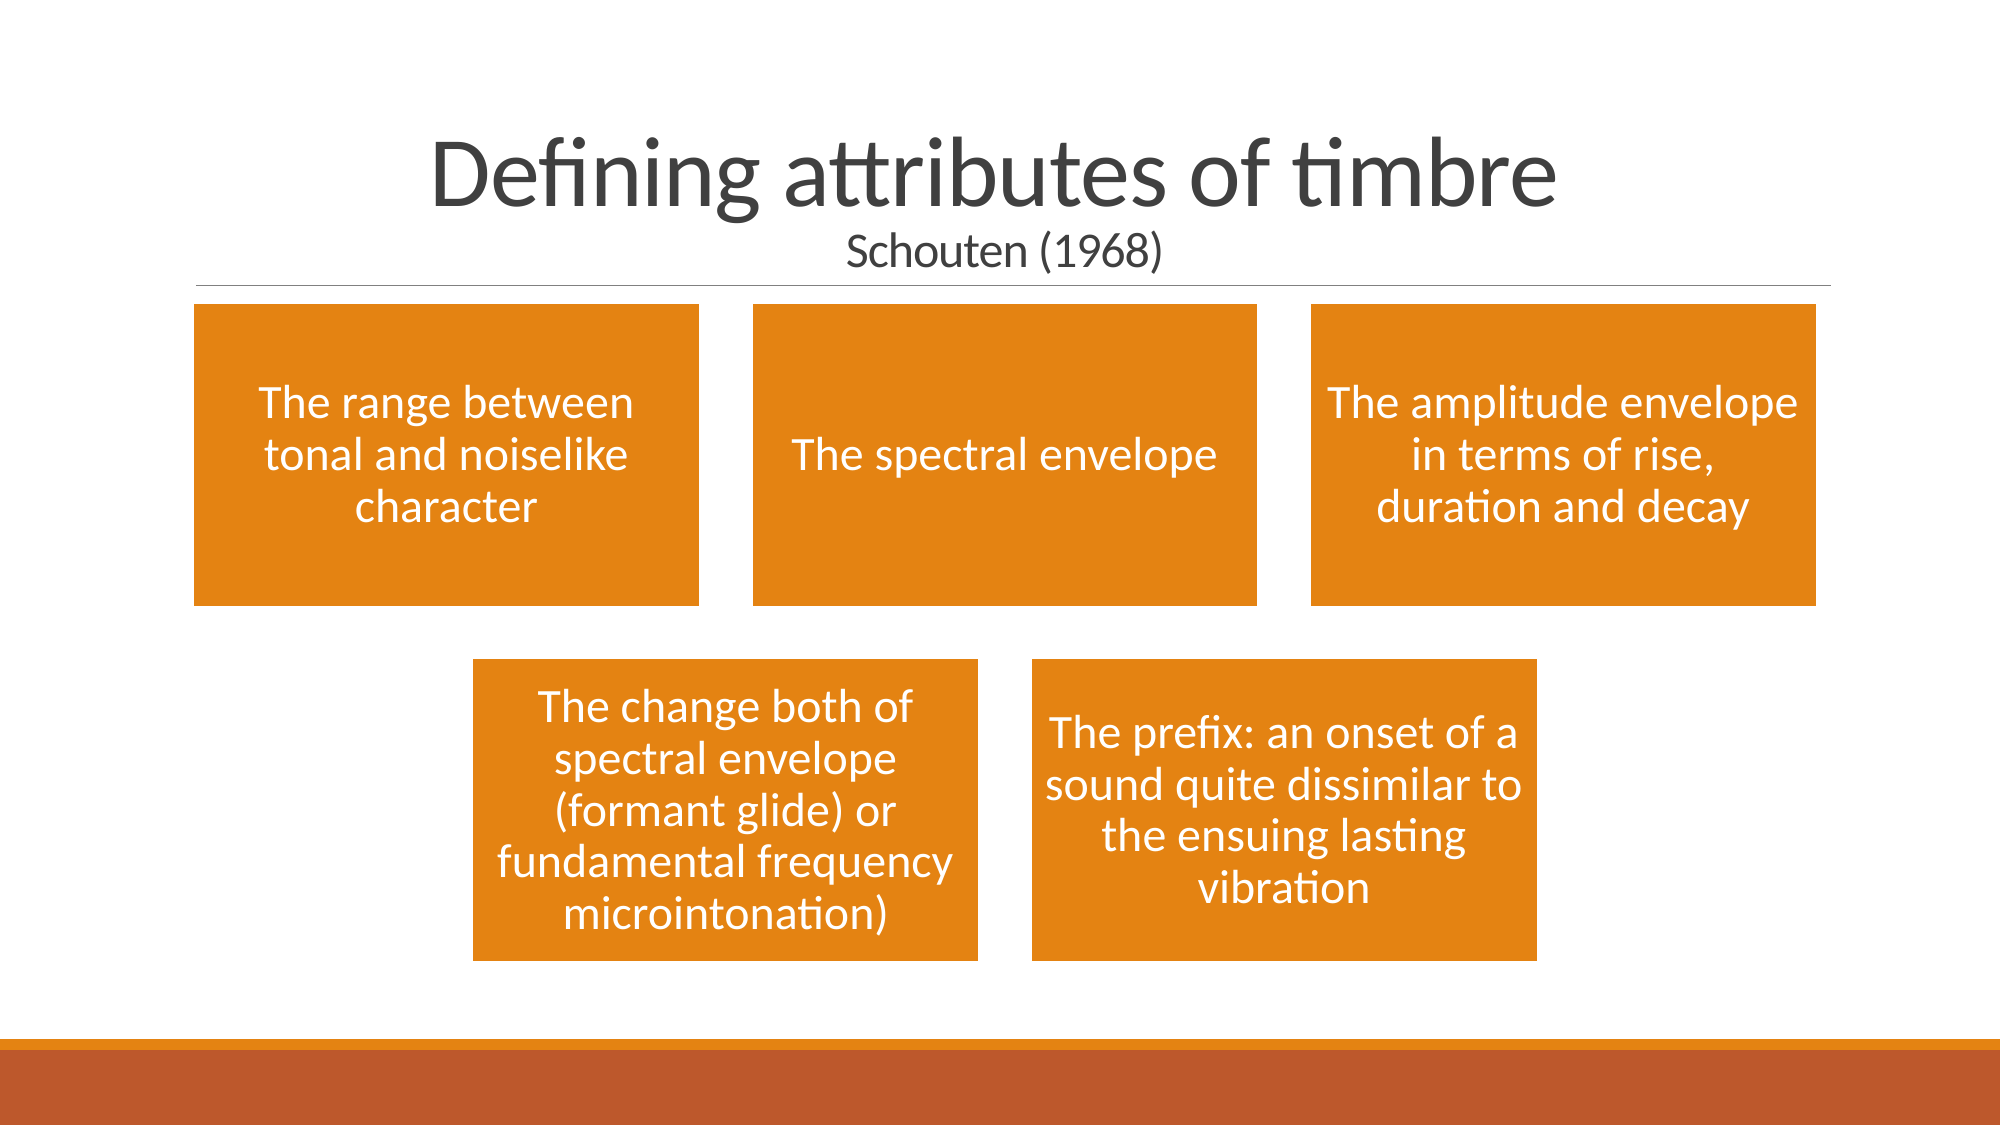

# Defining attributes of timbre Schouten (1968)
The range between tonal and noiselike character
The spectral envelope
The amplitude envelope in terms of rise, duration and decay
The change both of spectral envelope (formant glide) or fundamental frequency micro­intonation)
The prefix: an onset of a sound quite dissimilar to the ensuing lasting vibration